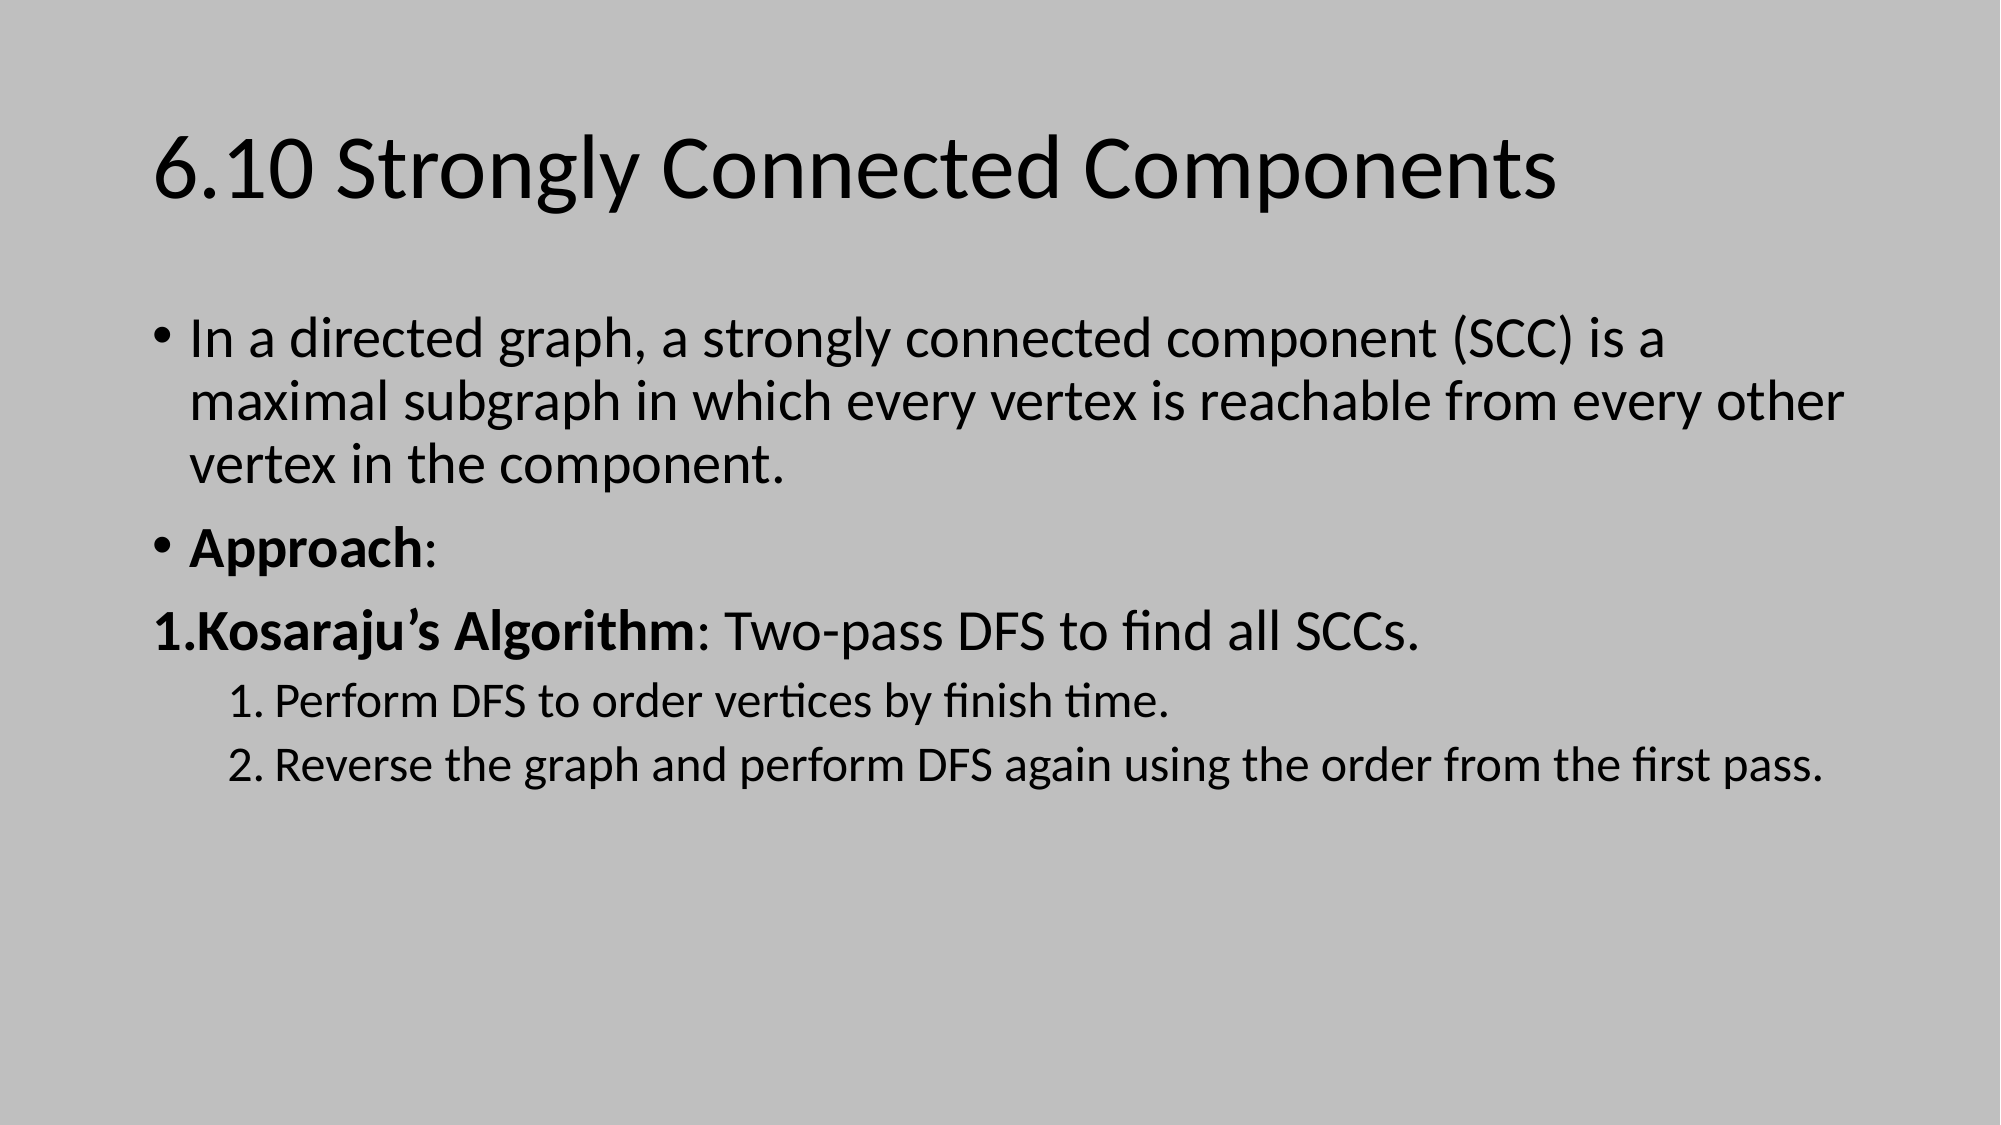

# 6.10 Strongly Connected Components
In a directed graph, a strongly connected component (SCC) is a maximal subgraph in which every vertex is reachable from every other vertex in the component.
Approach:
Kosaraju’s Algorithm: Two-pass DFS to find all SCCs.
Perform DFS to order vertices by finish time.
Reverse the graph and perform DFS again using the order from the first pass.